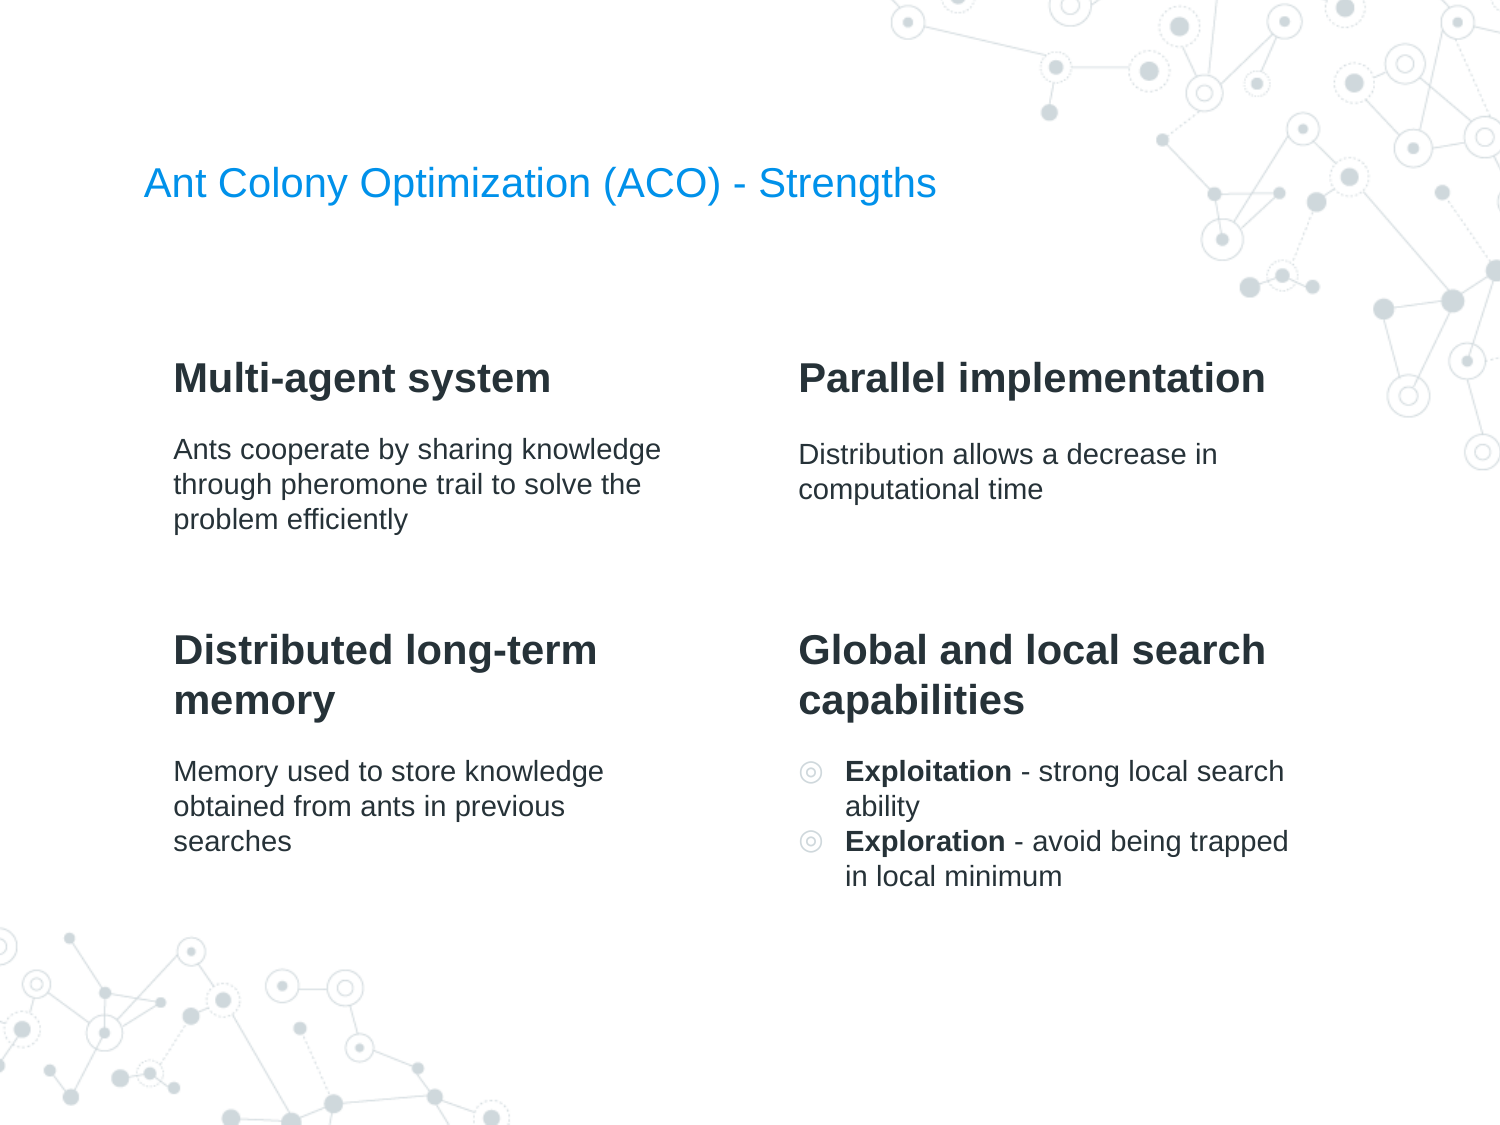

# Ant Colony Optimization (ACO) - Strengths
Multi-agent system

Ants cooperate by sharing knowledge through pheromone trail to solve the problem efficiently

Parallel implementation

Distribution allows a decrease in computational time
Global and local search capabilities

Exploitation - strong local search ability
Exploration - avoid being trapped in local minimum
Distributed long-term memory

Memory used to store knowledge obtained from ants in previous searches